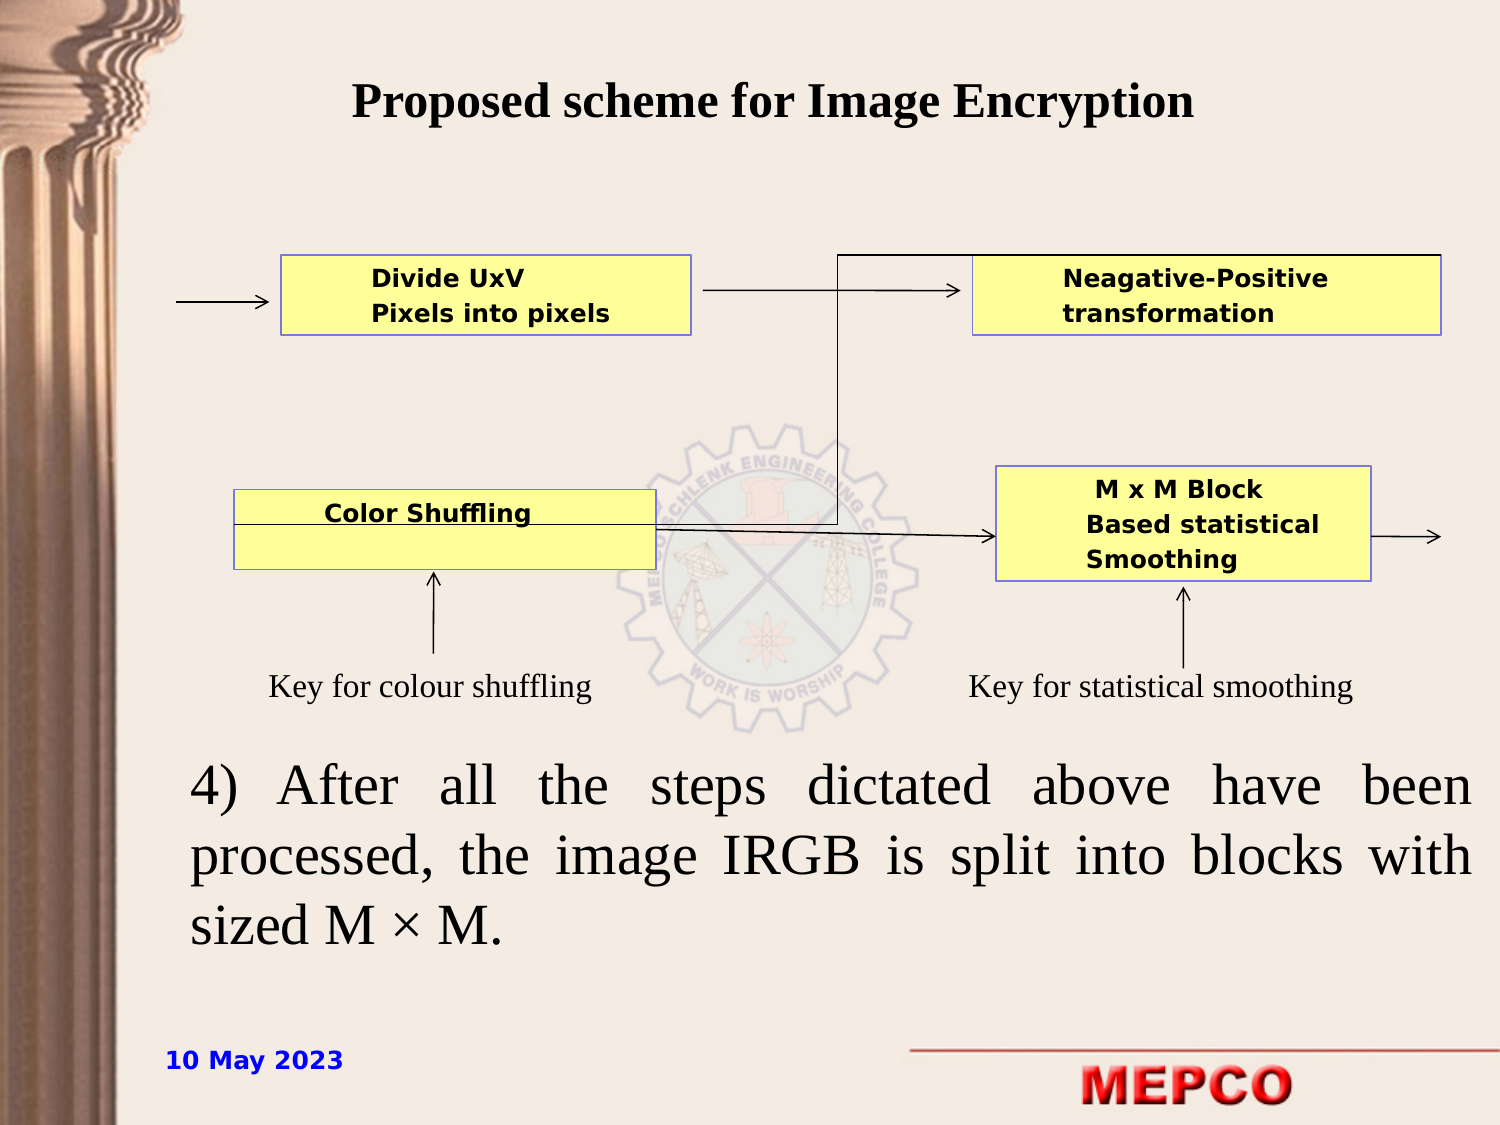

# Proposed scheme for Image Encryption
Divide UxV
Pixels into pixels
Neagative-Positive
transformation

 M x M Block
Based statistical
Smoothing
Color Shuffling

Key for colour shuffling
Key for statistical smoothing
4) After all the steps dictated above have been processed, the image IRGB is split into blocks with sized M × M.